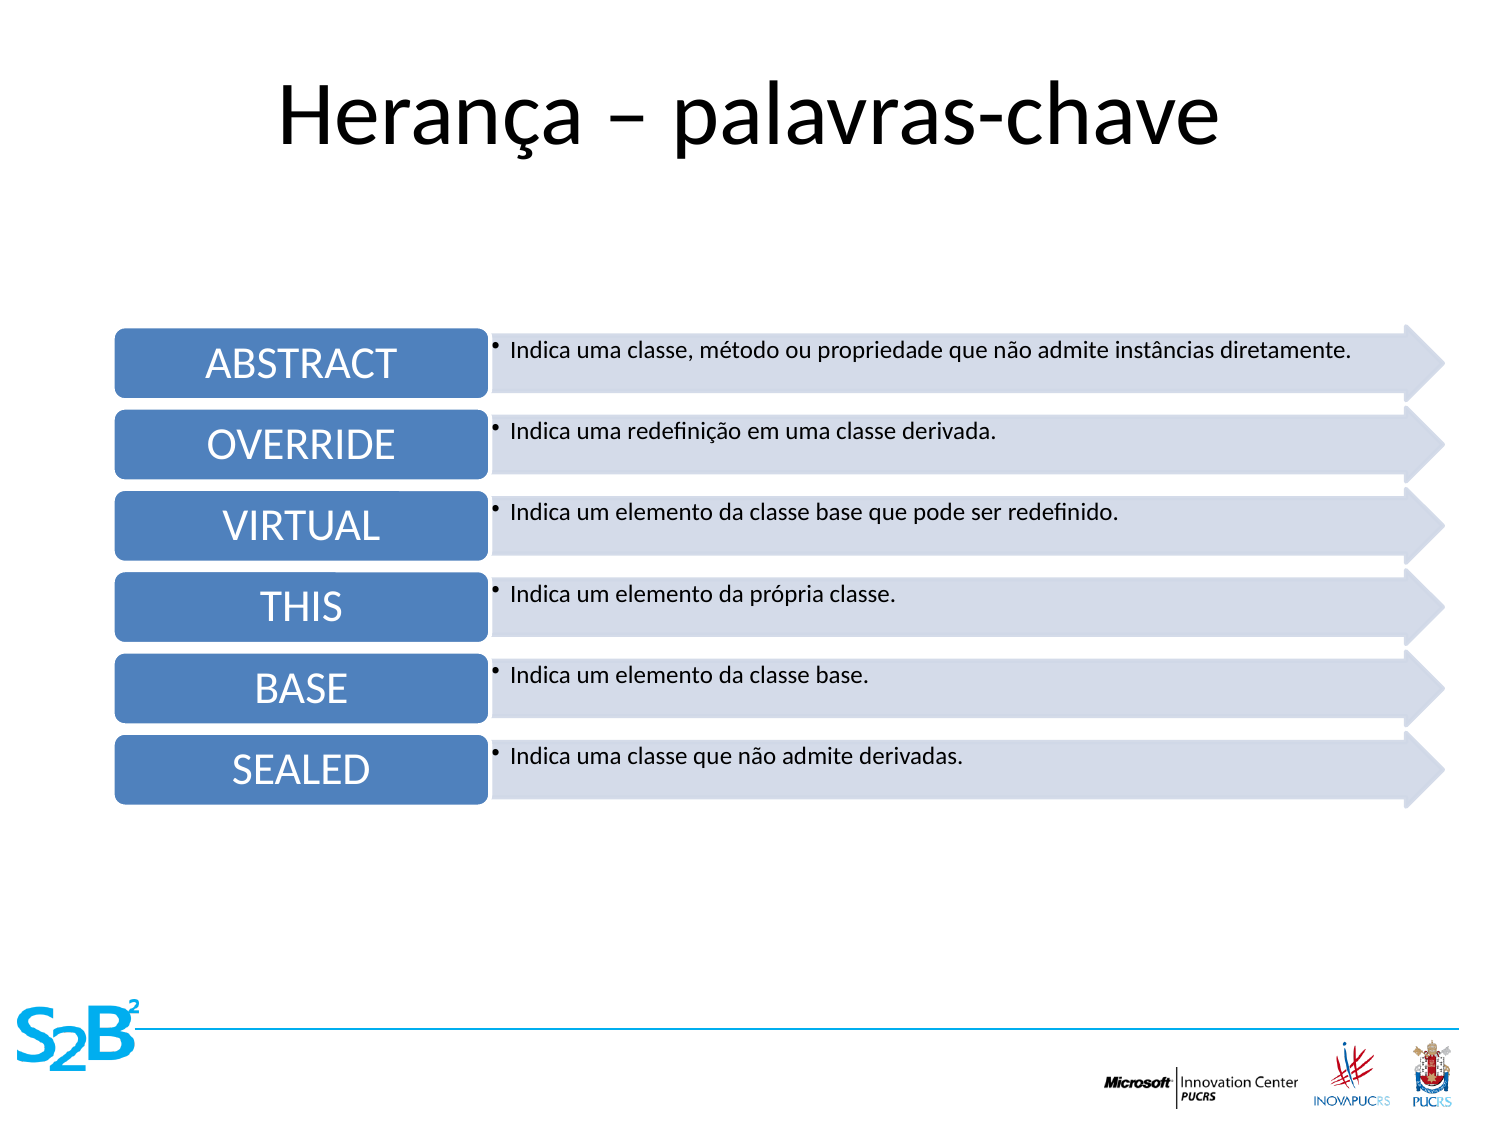

# Herança – palavras-chave
Indica uma classe, método ou propriedade que não admite instâncias diretamente.
ABSTRACT
Indica uma redefinição em uma classe derivada.
OVERRIDE
Indica um elemento da classe base que pode ser redefinido.
VIRTUAL
Indica um elemento da própria classe.
THIS
Indica um elemento da classe base.
BASE
Indica uma classe que não admite derivadas.
SEALED